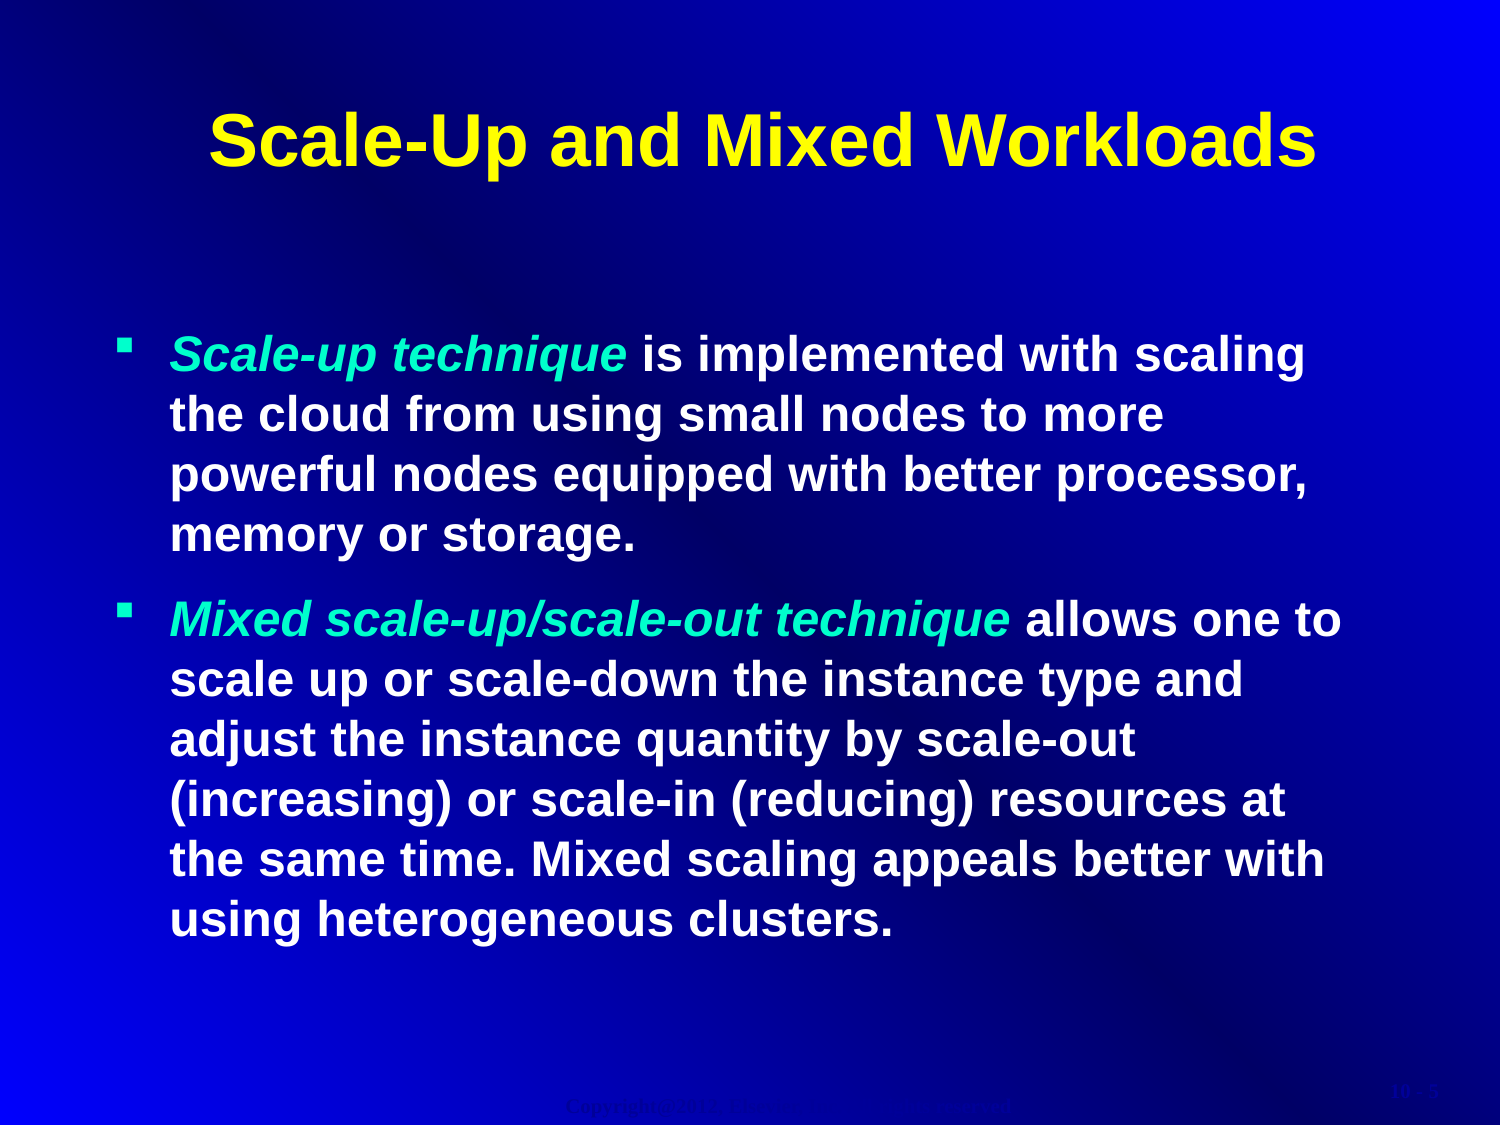

Scale-Up and Mixed Workloads

Scale-up technique is implemented with scaling the cloud from using small nodes to more powerful nodes equipped with better processor, memory or storage.
Mixed scale-up/scale-out technique allows one to scale up or scale-down the instance type and adjust the instance quantity by scale-out (increasing) or scale-in (reducing) resources at the same time. Mixed scaling appeals better with using heterogeneous clusters.